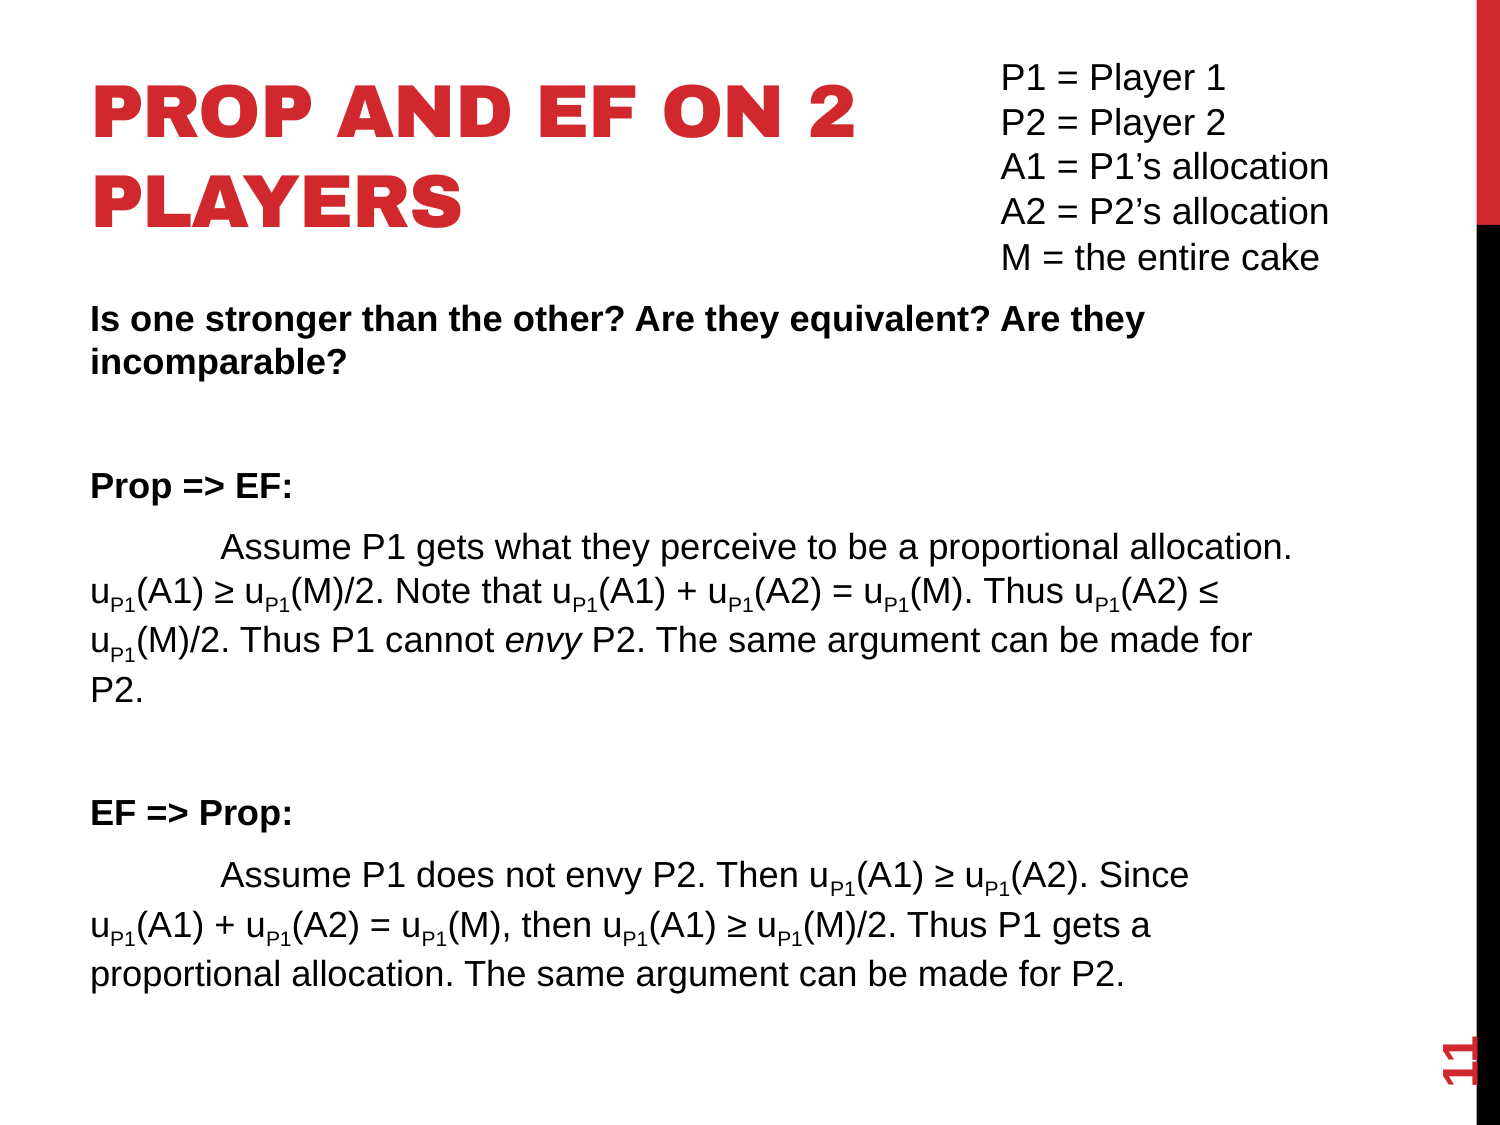

# Prop and EF on 2 players
P1 = Player 1
P2 = Player 2
A1 = P1’s allocation
A2 = P2’s allocation
M = the entire cake
Is one stronger than the other? Are they equivalent? Are they incomparable?

Prop => EF:
	Assume P1 gets what they perceive to be a proportional allocation. uP1(A1) ≥ uP1(M)/2. Note that uP1(A1) + uP1(A2) = uP1(M). Thus uP1(A2) ≤ uP1(M)/2. Thus P1 cannot envy P2. The same argument can be made for P2.

EF => Prop:
	Assume P1 does not envy P2. Then uP1(A1) ≥ uP1(A2). Since uP1(A1) + uP1(A2) = uP1(M), then uP1(A1) ≥ uP1(M)/2. Thus P1 gets a proportional allocation. The same argument can be made for P2.
11